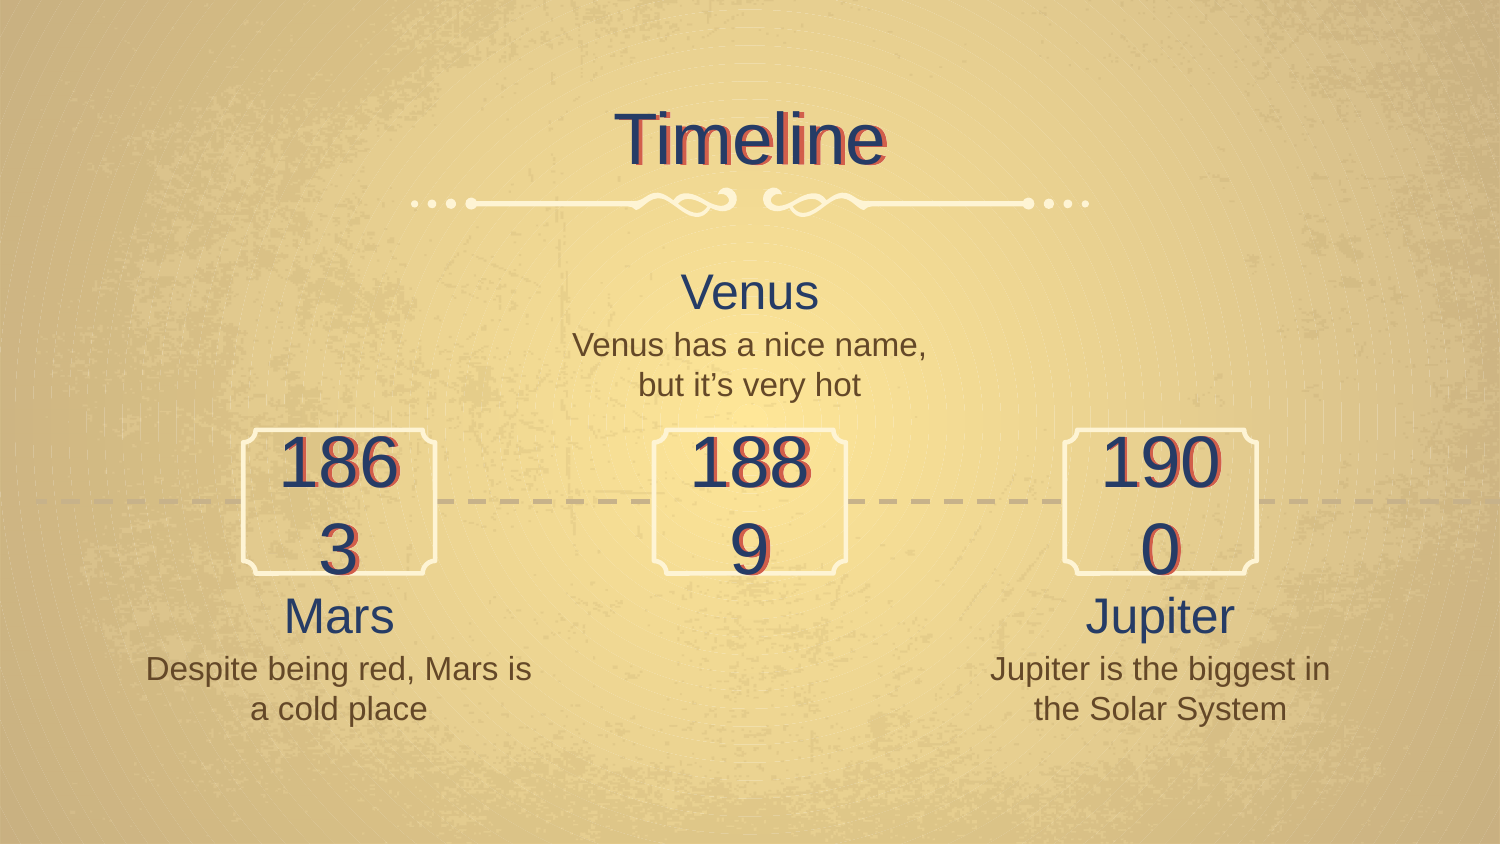

# Timeline
Venus
Venus has a nice name, but it’s very hot

1863
1889
1900
Mars
Jupiter
Despite being red, Mars is a cold place
Jupiter is the biggest in the Solar System